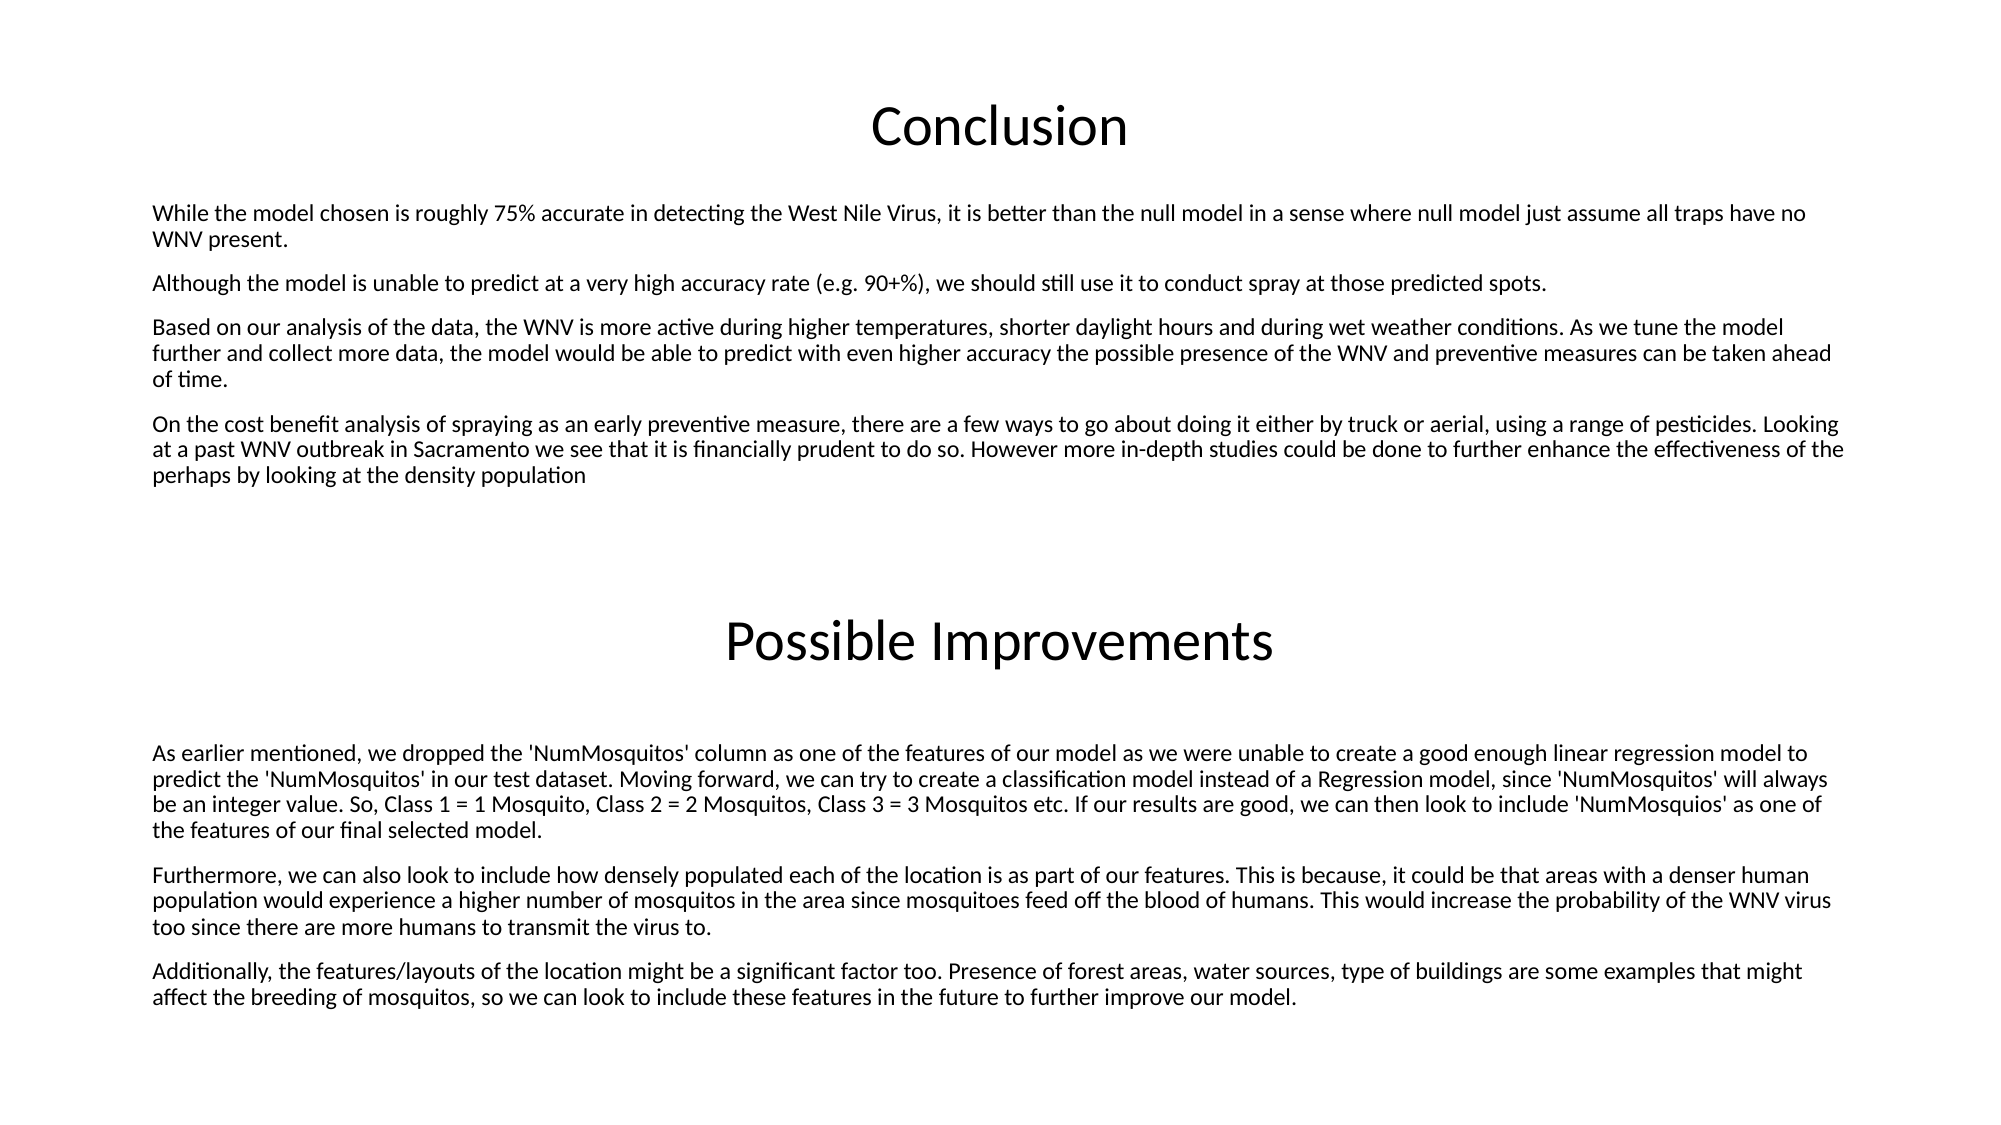

# Conclusion
While the model chosen is roughly 75% accurate in detecting the West Nile Virus, it is better than the null model in a sense where null model just assume all traps have no WNV present.
Although the model is unable to predict at a very high accuracy rate (e.g. 90+%), we should still use it to conduct spray at those predicted spots.
Based on our analysis of the data, the WNV is more active during higher temperatures, shorter daylight hours and during wet weather conditions. As we tune the model further and collect more data, the model would be able to predict with even higher accuracy the possible presence of the WNV and preventive measures can be taken ahead of time.
On the cost benefit analysis of spraying as an early preventive measure, there are a few ways to go about doing it either by truck or aerial, using a range of pesticides. Looking at a past WNV outbreak in Sacramento we see that it is financially prudent to do so. However more in-depth studies could be done to further enhance the effectiveness of the perhaps by looking at the density population

As earlier mentioned, we dropped the 'NumMosquitos' column as one of the features of our model as we were unable to create a good enough linear regression model to predict the 'NumMosquitos' in our test dataset. Moving forward, we can try to create a classification model instead of a Regression model, since 'NumMosquitos' will always be an integer value. So, Class 1 = 1 Mosquito, Class 2 = 2 Mosquitos, Class 3 = 3 Mosquitos etc. If our results are good, we can then look to include 'NumMosquios' as one of the features of our final selected model.
Furthermore, we can also look to include how densely populated each of the location is as part of our features. This is because, it could be that areas with a denser human population would experience a higher number of mosquitos in the area since mosquitoes feed off the blood of humans. This would increase the probability of the WNV virus too since there are more humans to transmit the virus to.
Additionally, the features/layouts of the location might be a significant factor too. Presence of forest areas, water sources, type of buildings are some examples that might affect the breeding of mosquitos, so we can look to include these features in the future to further improve our model.

Possible Improvements